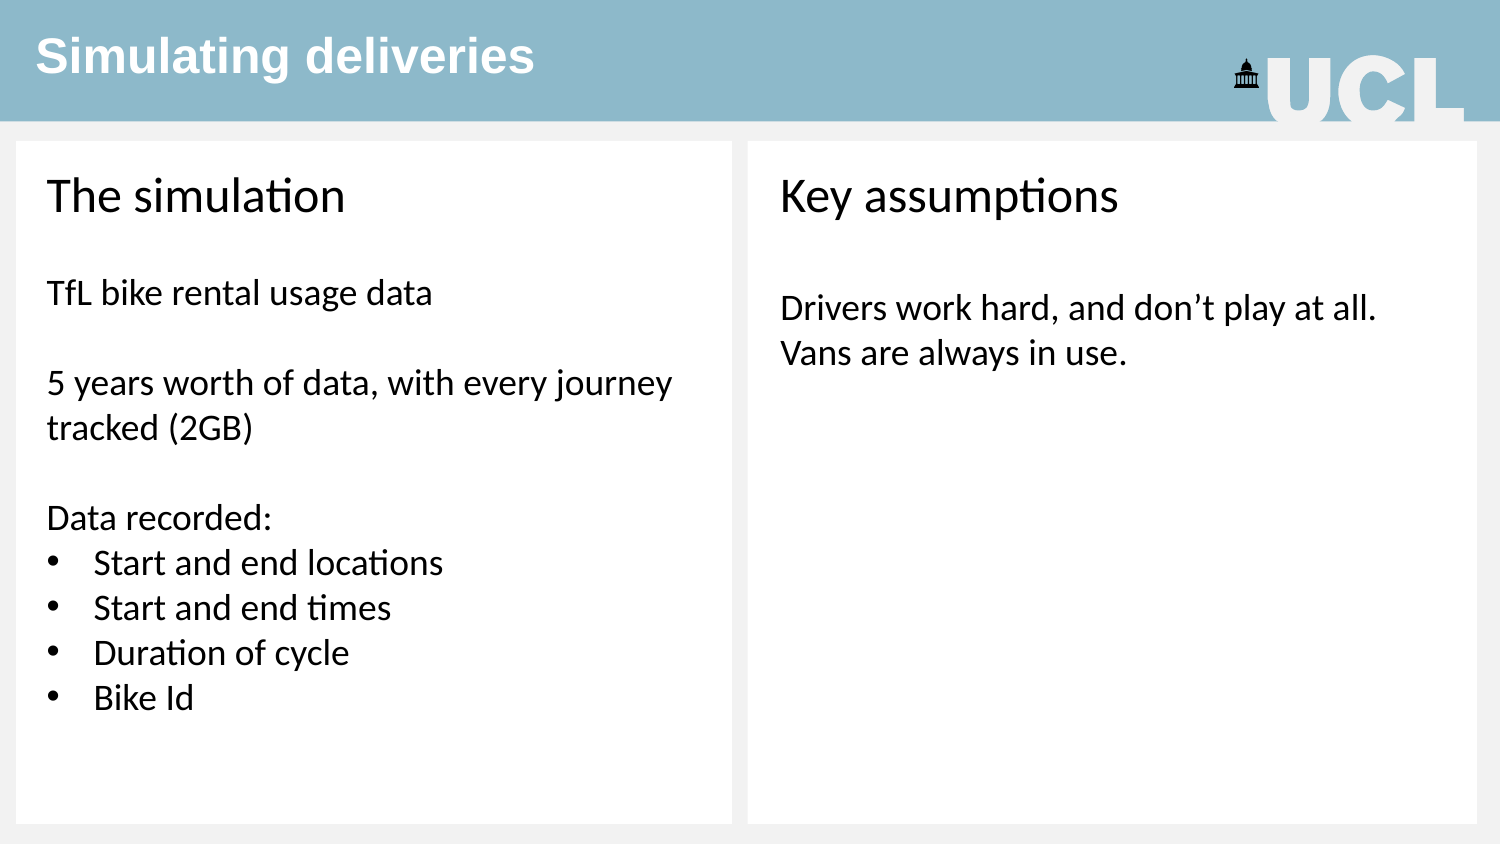

Simulating deliveries

The simulation

TfL bike rental usage data

5 years worth of data, with every journey tracked (2GB)

Data recorded:
Start and end locations
Start and end times
Duration of cycle
Bike Id
Key assumptions

Drivers work hard, and don’t play at all.
Vans are always in use.